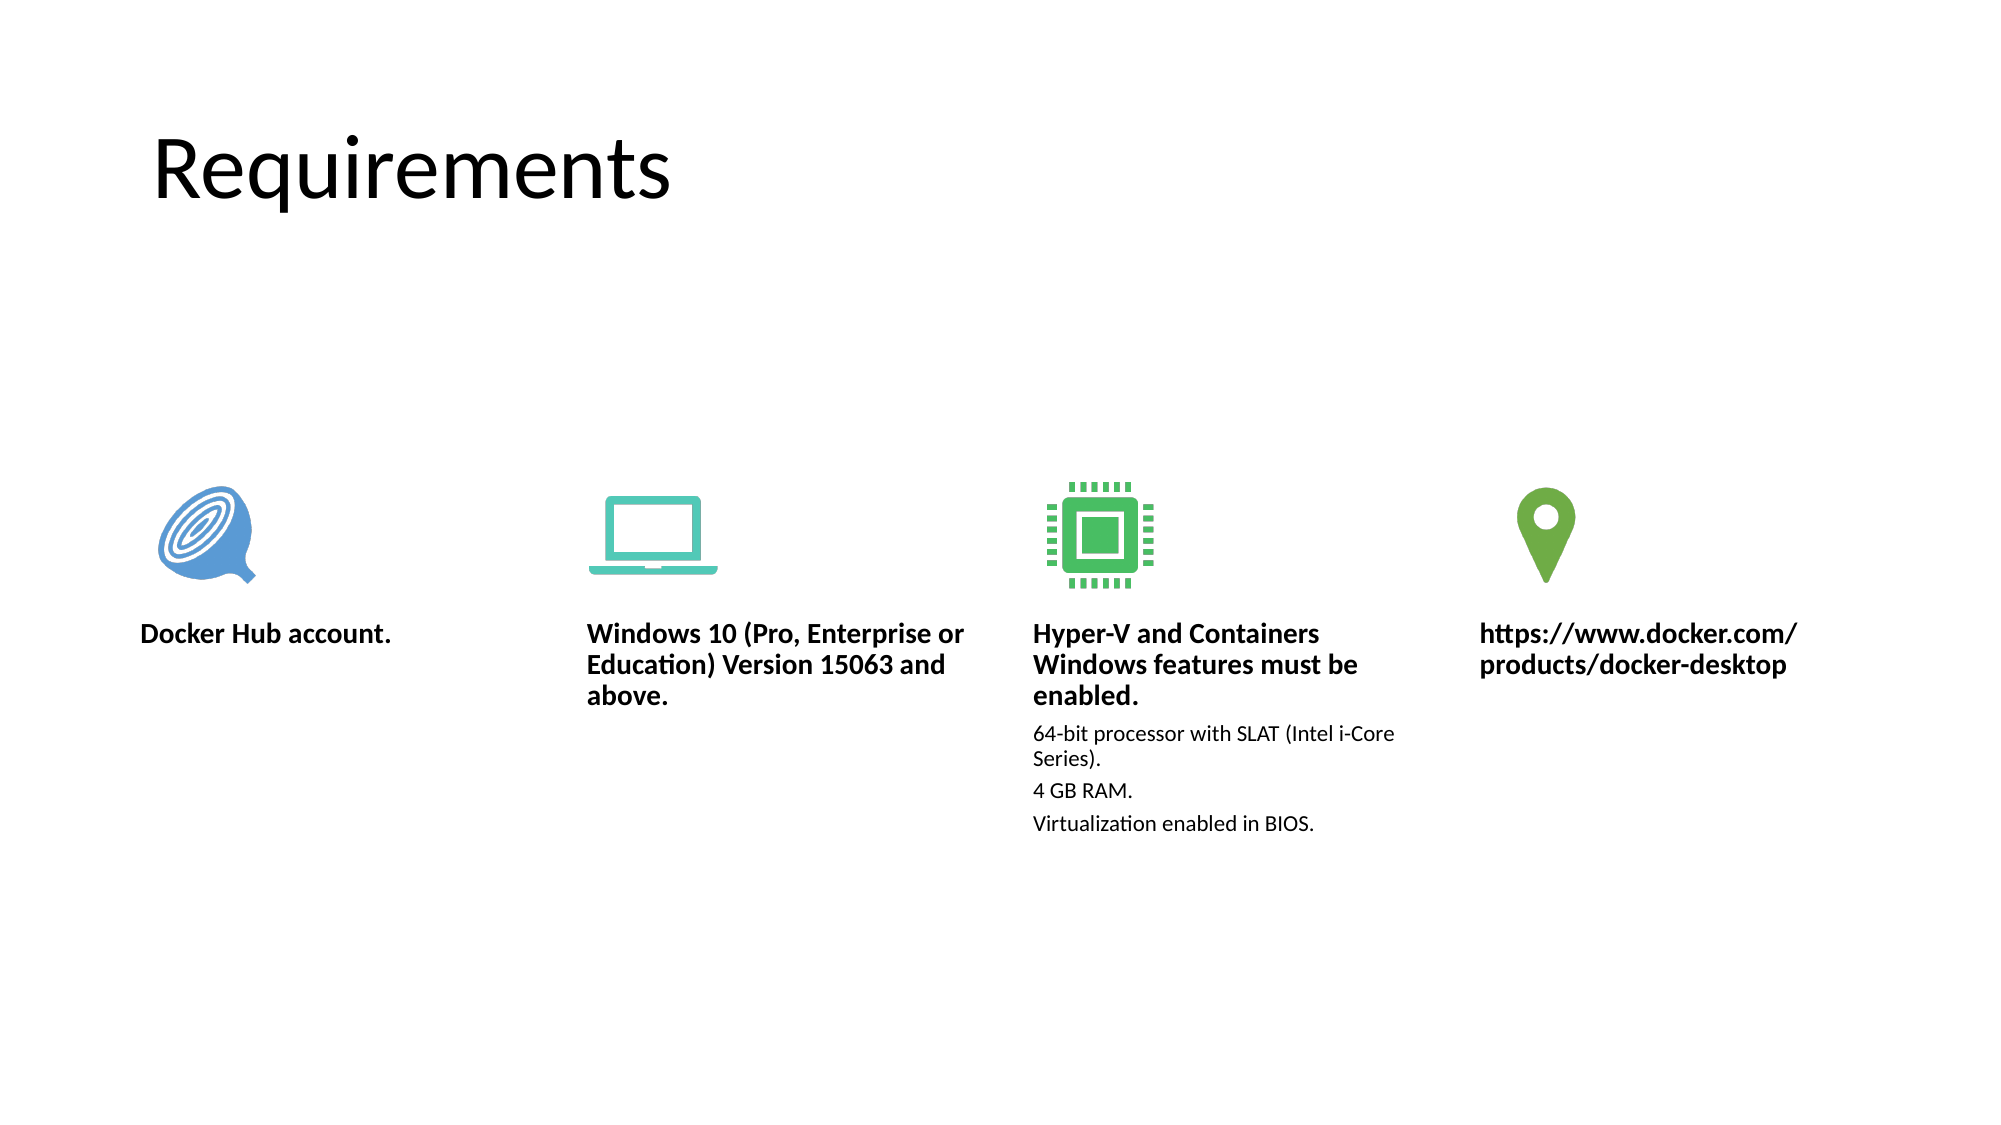

# Requirements
Docker Hub account.
Windows 10 (Pro, Enterprise or Education) Version 15063 and above.
Hyper-V and Containers Windows features must be enabled.
64-bit processor with SLAT (Intel i-Core Series).
4 GB RAM.
Virtualization enabled in BIOS.
https://www.docker.com/products/docker-desktop